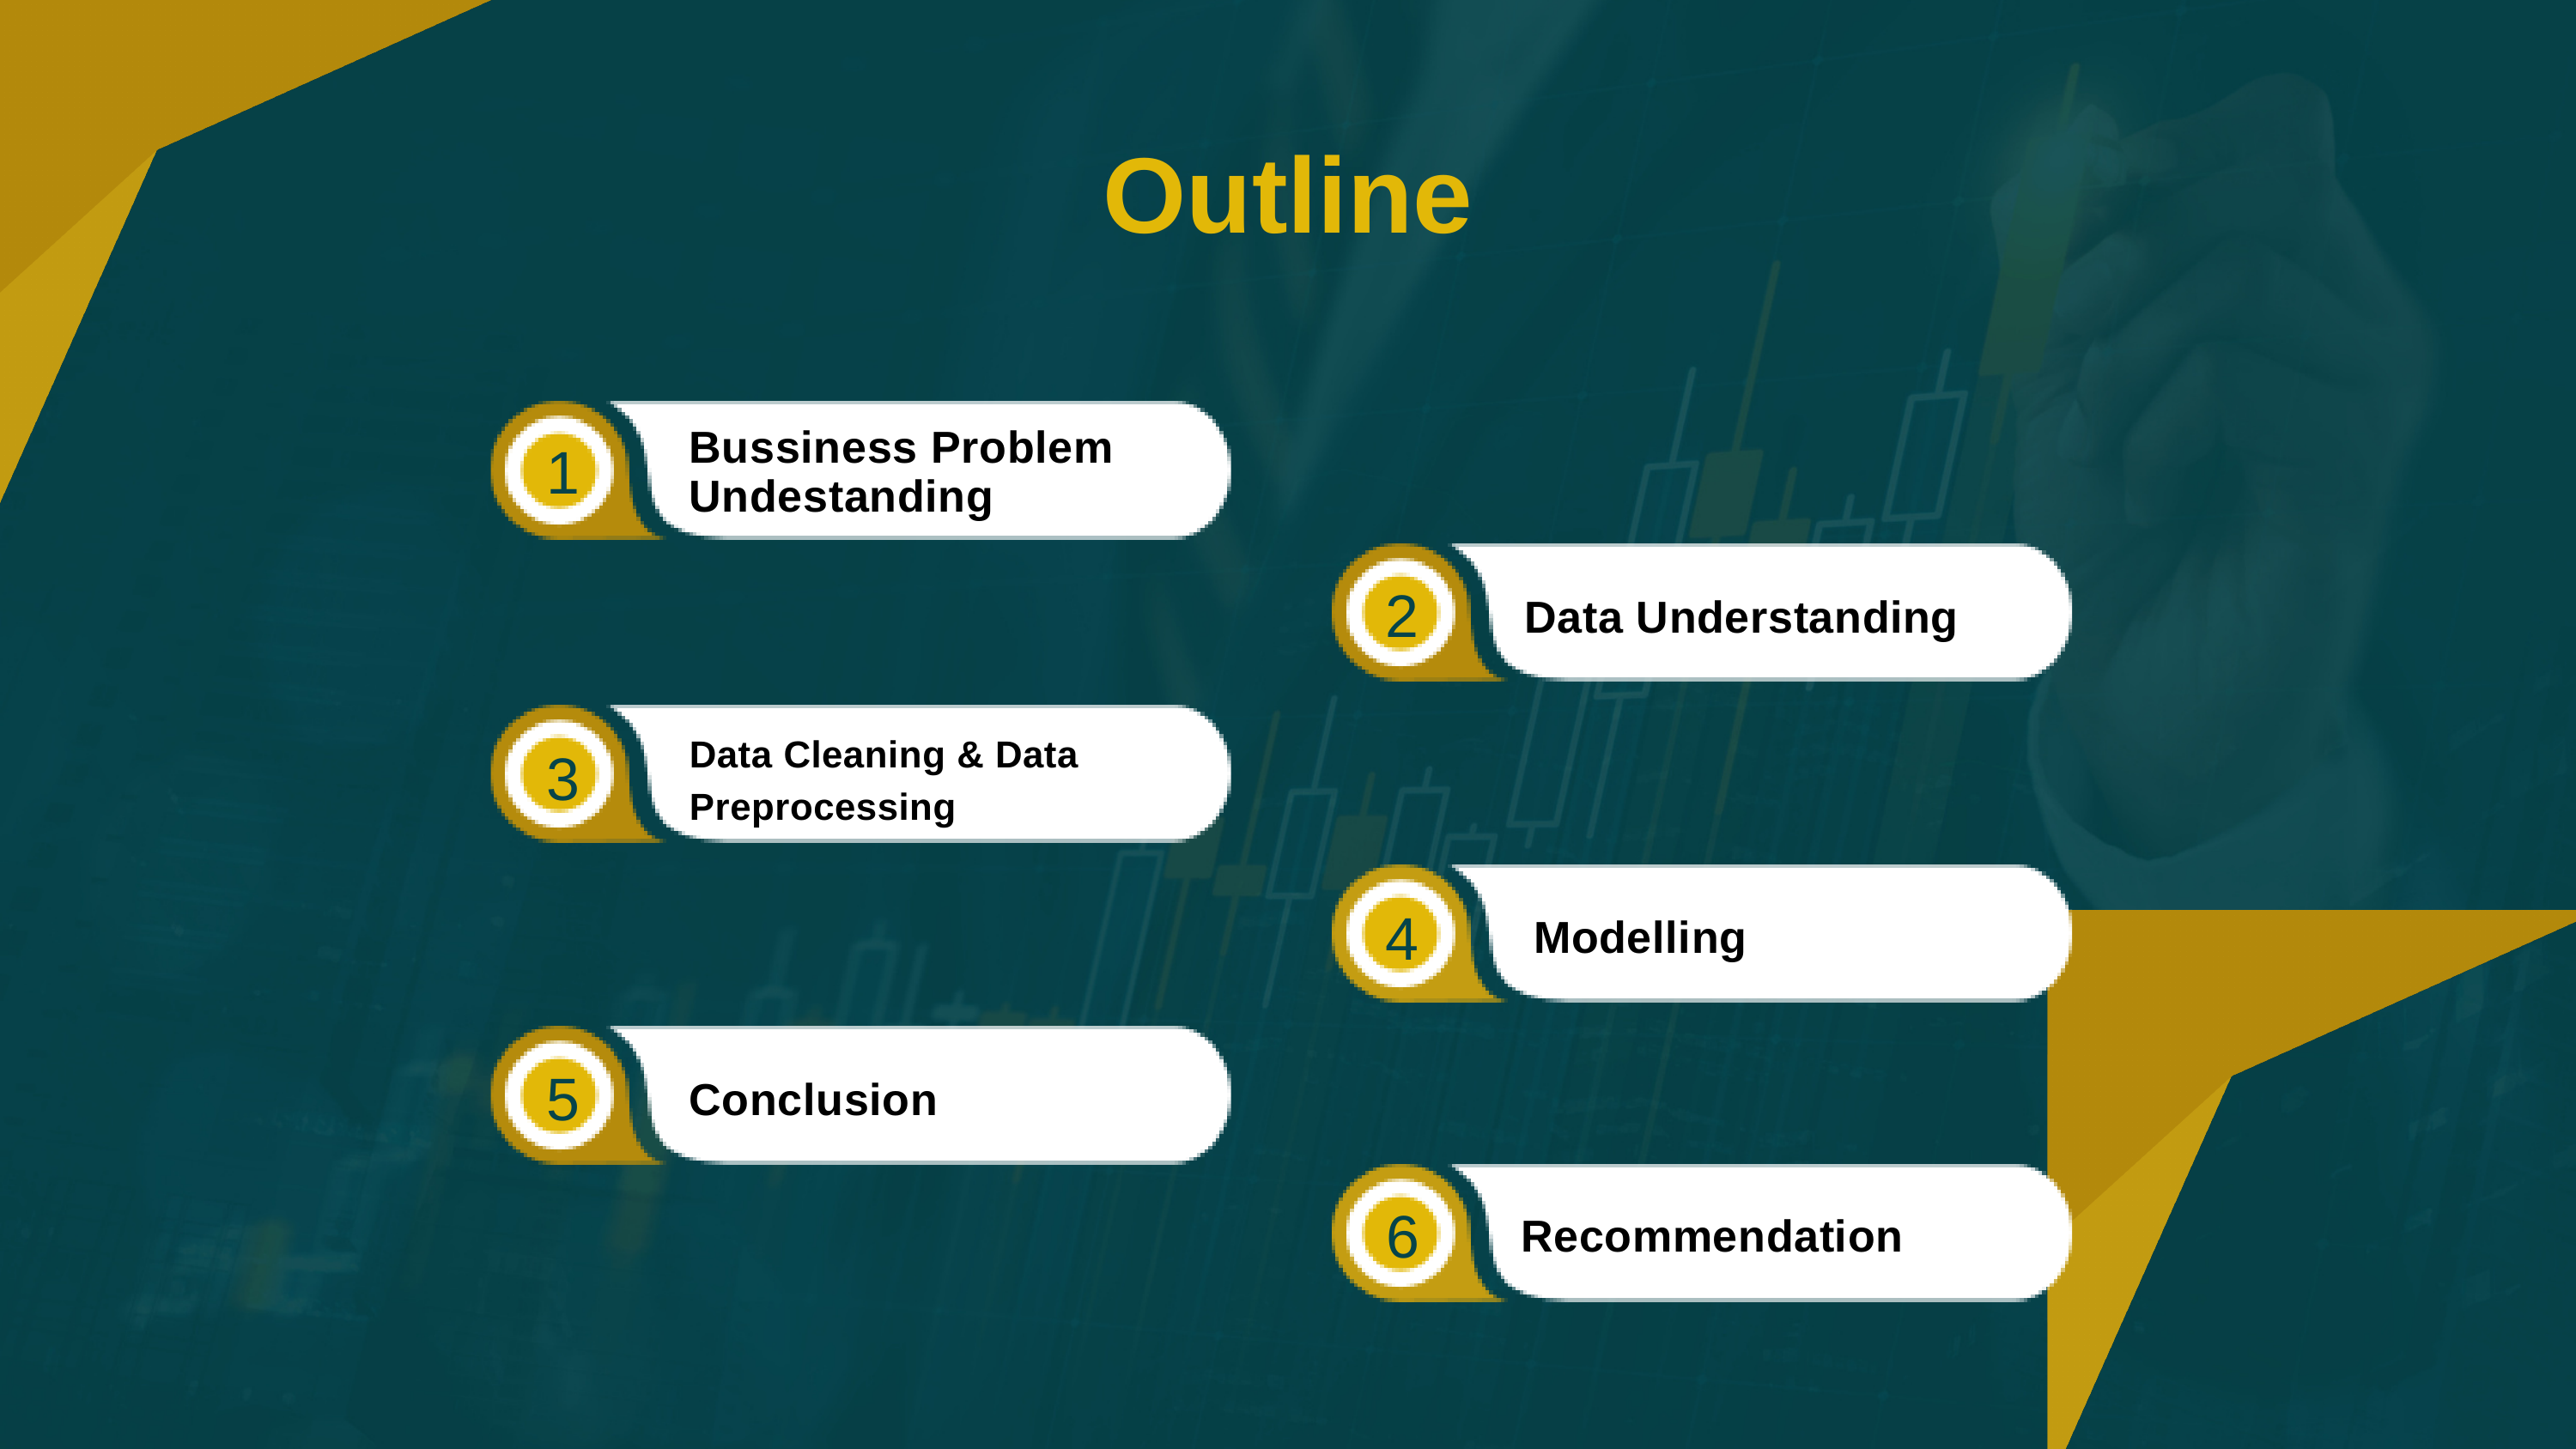

Outline

1
Bussiness Problem Undestanding

2
Data Understanding

Data Cleaning & Data Preprocessing
3

4
Modelling

5
Conclusion

6
Recommendation